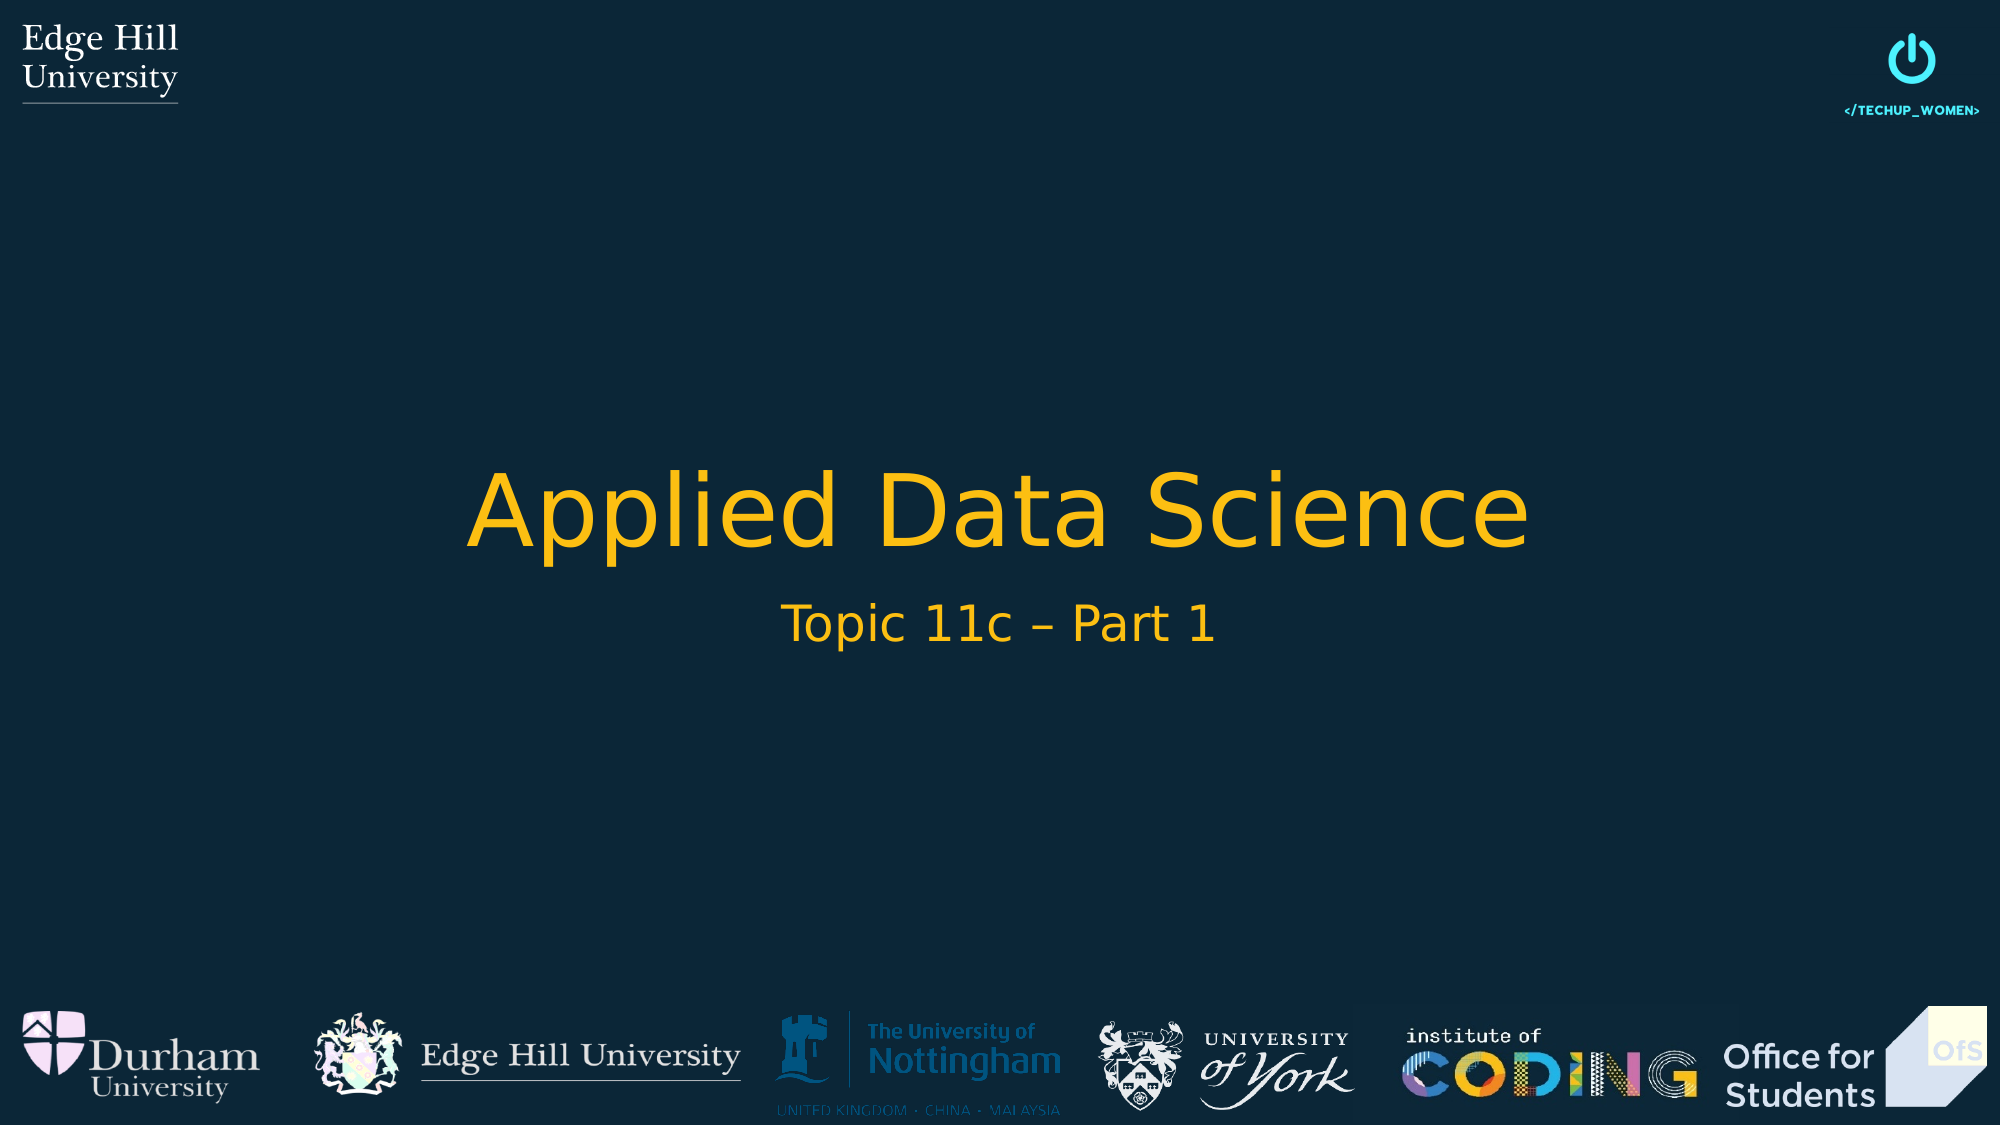

Applied Data Science
Topic 11c – Part 1